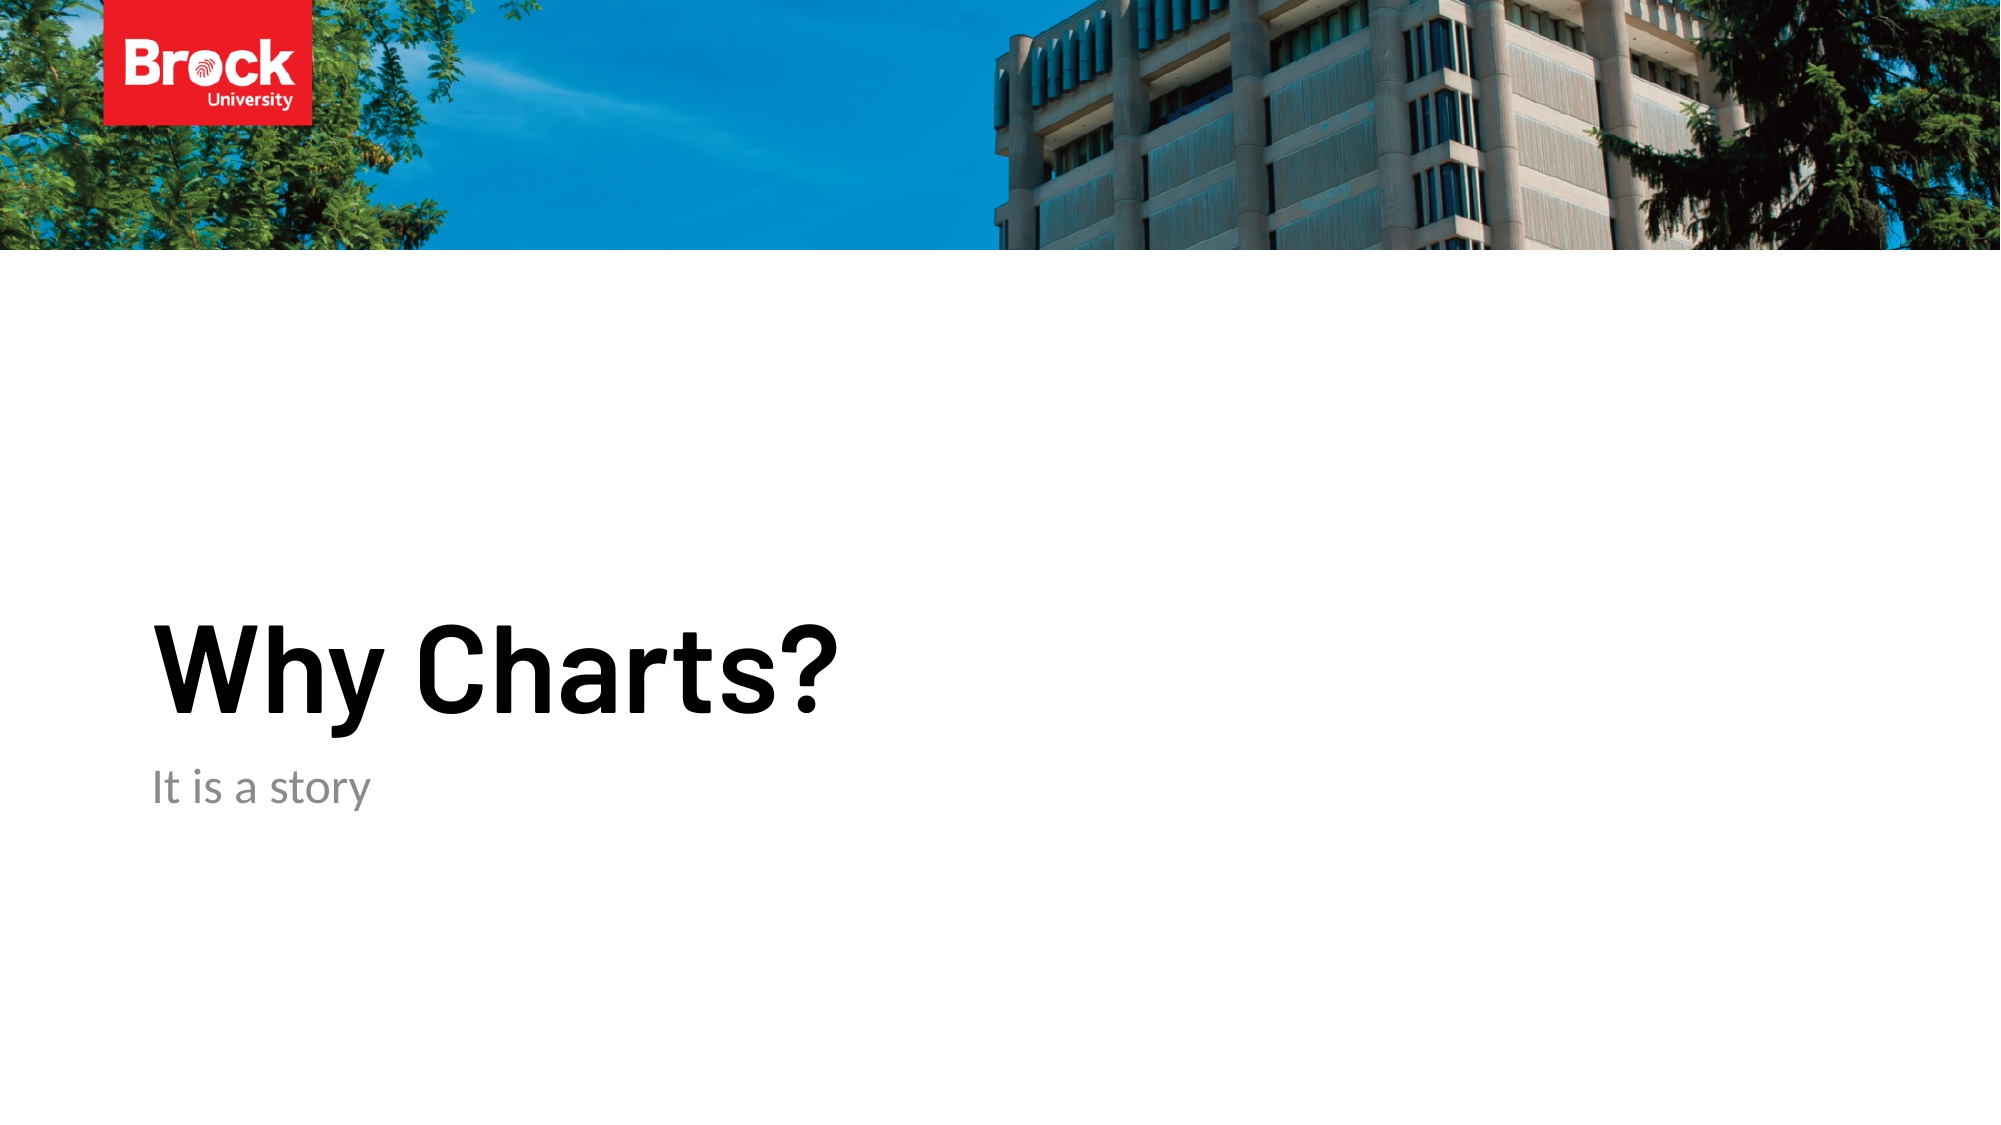

# Why Charts?
It is a story